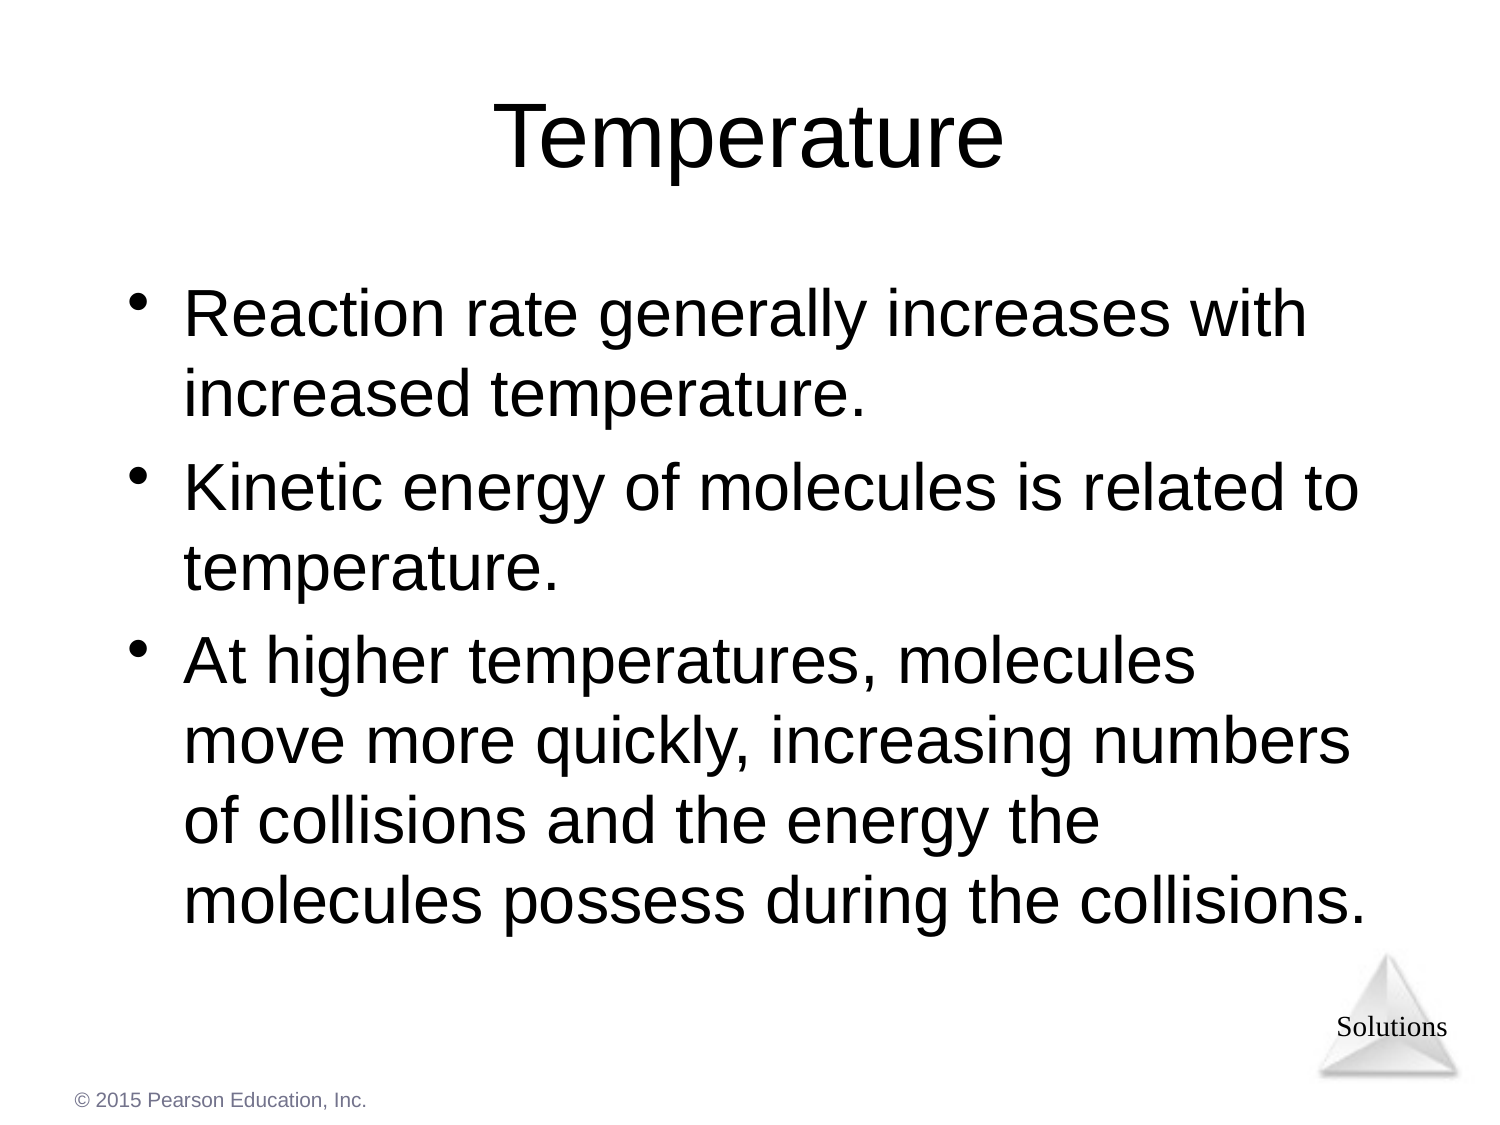

# Temperature
Reaction rate generally increases with increased temperature.
Kinetic energy of molecules is related to temperature.
At higher temperatures, molecules move more quickly, increasing numbers of collisions and the energy the molecules possess during the collisions.